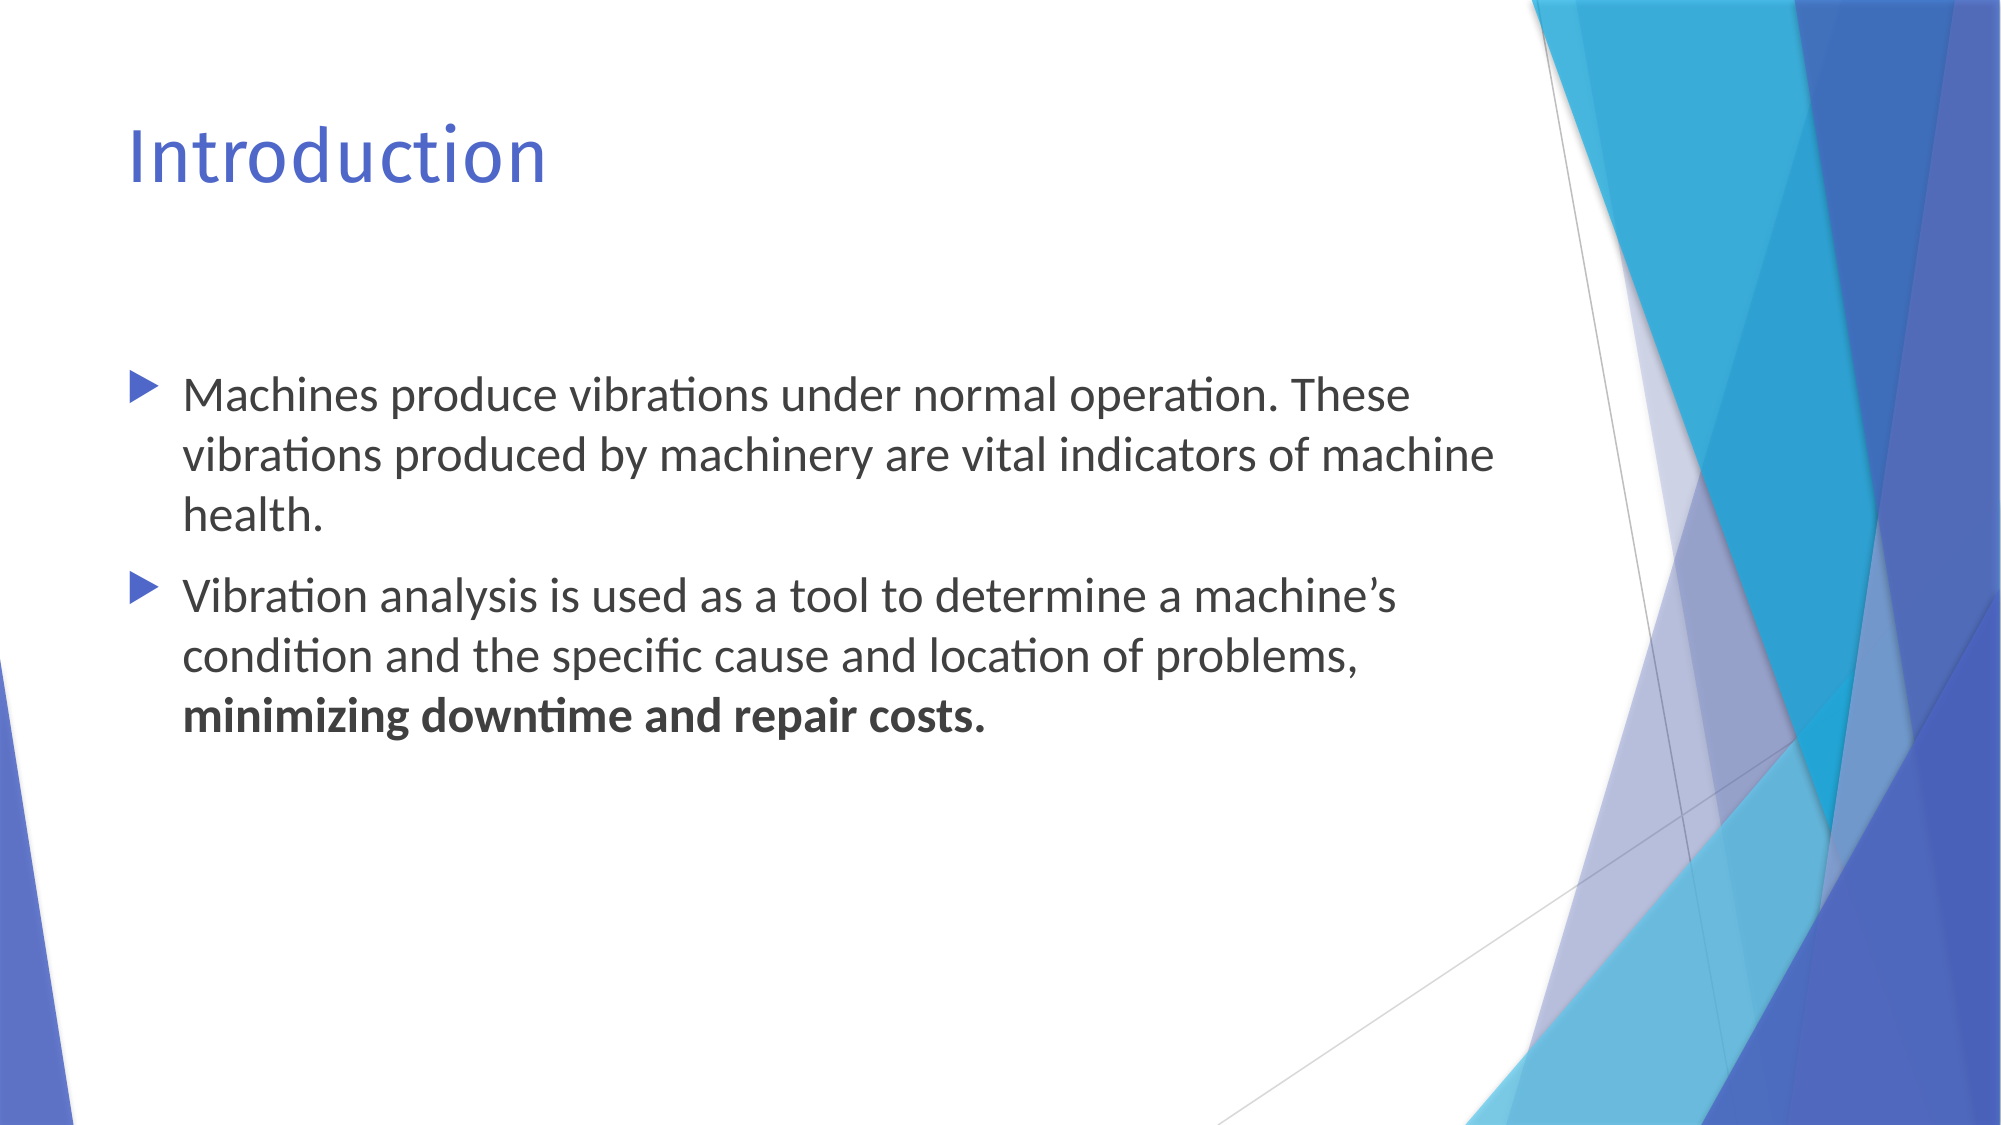

# Introduction
Machines produce vibrations under normal operation. These vibrations produced by machinery are vital indicators of machine health.
Vibration analysis is used as a tool to determine a machine’s condition and the specific cause and location of problems, minimizing downtime and repair costs.